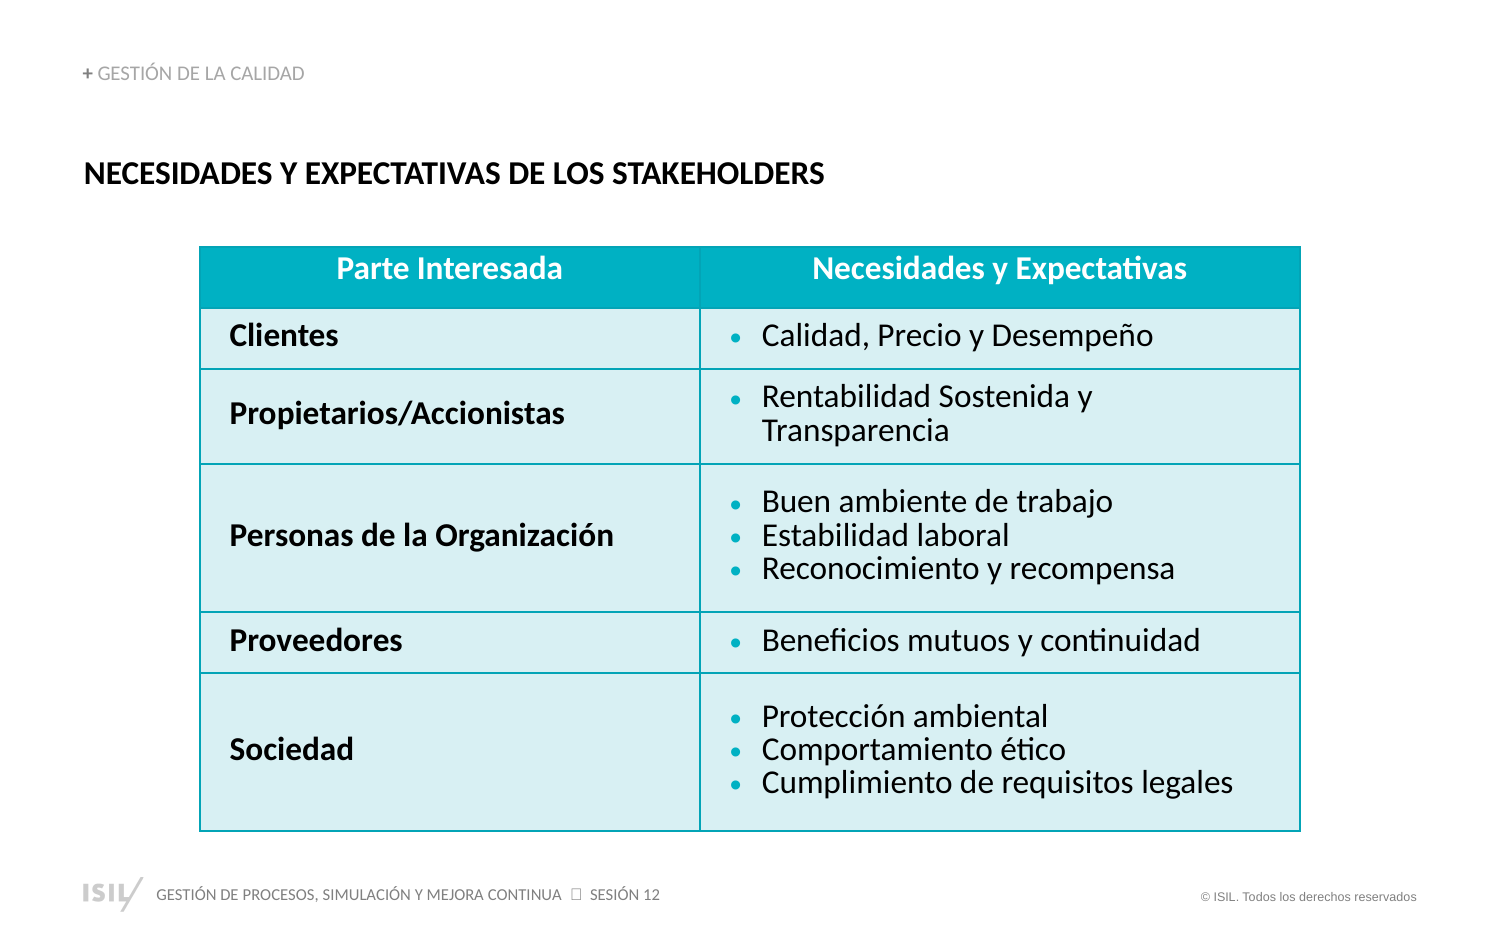

+ GESTIÓN DE LA CALIDAD
NECESIDADES Y EXPECTATIVAS DE LOS STAKEHOLDERS
| Parte Interesada | Necesidades y Expectativas |
| --- | --- |
| Clientes | Calidad, Precio y Desempeño |
| Propietarios/Accionistas | Rentabilidad Sostenida y Transparencia |
| Personas de la Organización | Buen ambiente de trabajo Estabilidad laboral Reconocimiento y recompensa |
| Proveedores | Beneficios mutuos y continuidad |
| Sociedad | Protección ambiental Comportamiento ético Cumplimiento de requisitos legales |